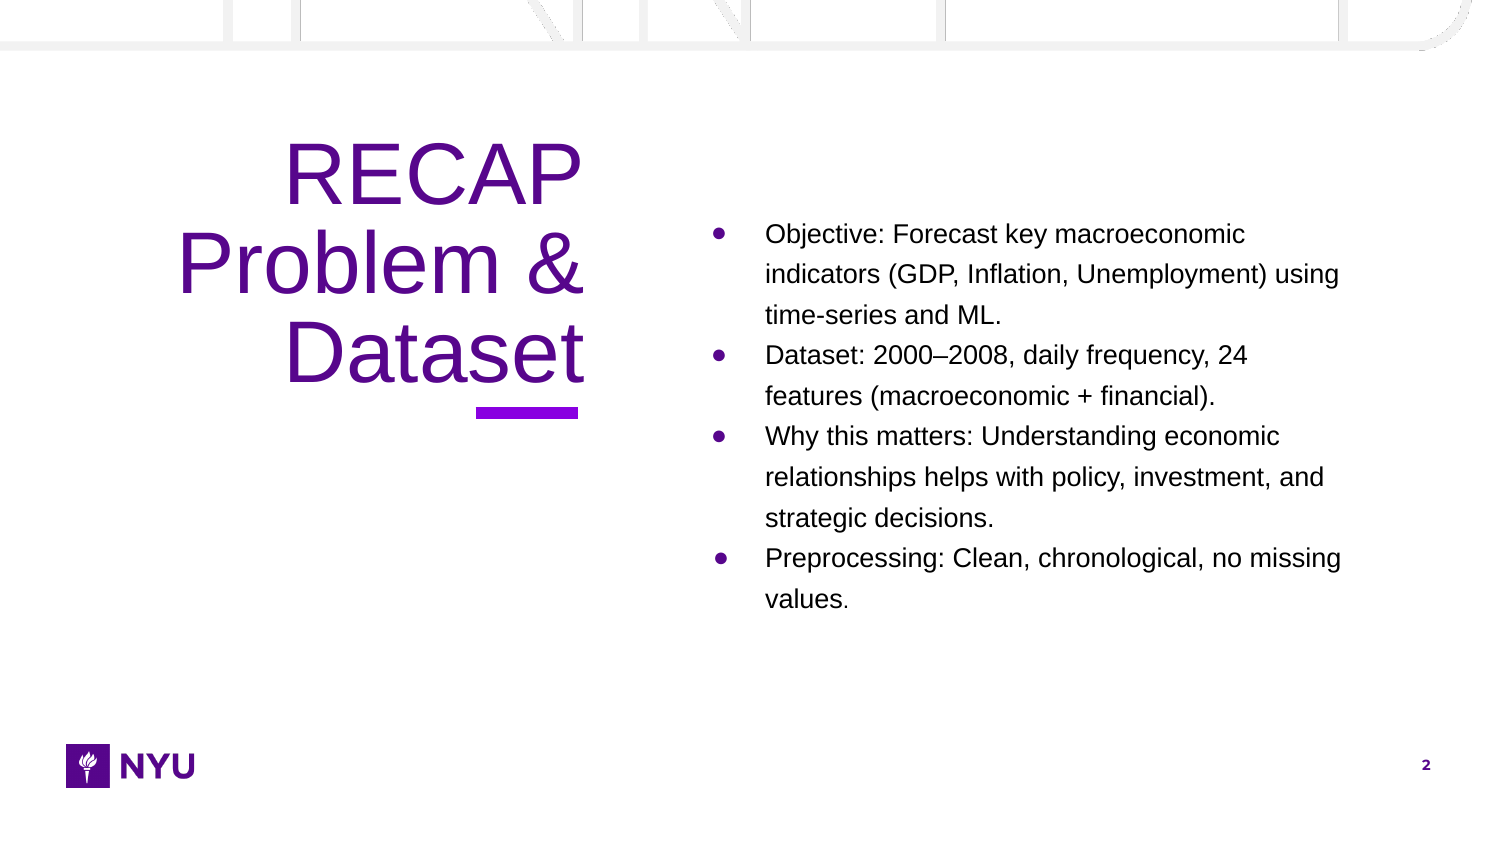

# RECAP
Problem & Dataset
Objective: Forecast key macroeconomic indicators (GDP, Inflation, Unemployment) using time-series and ML.
Dataset: 2000–2008, daily frequency, 24 features (macroeconomic + financial).
Why this matters: Understanding economic relationships helps with policy, investment, and strategic decisions.
Preprocessing: Clean, chronological, no missing values.